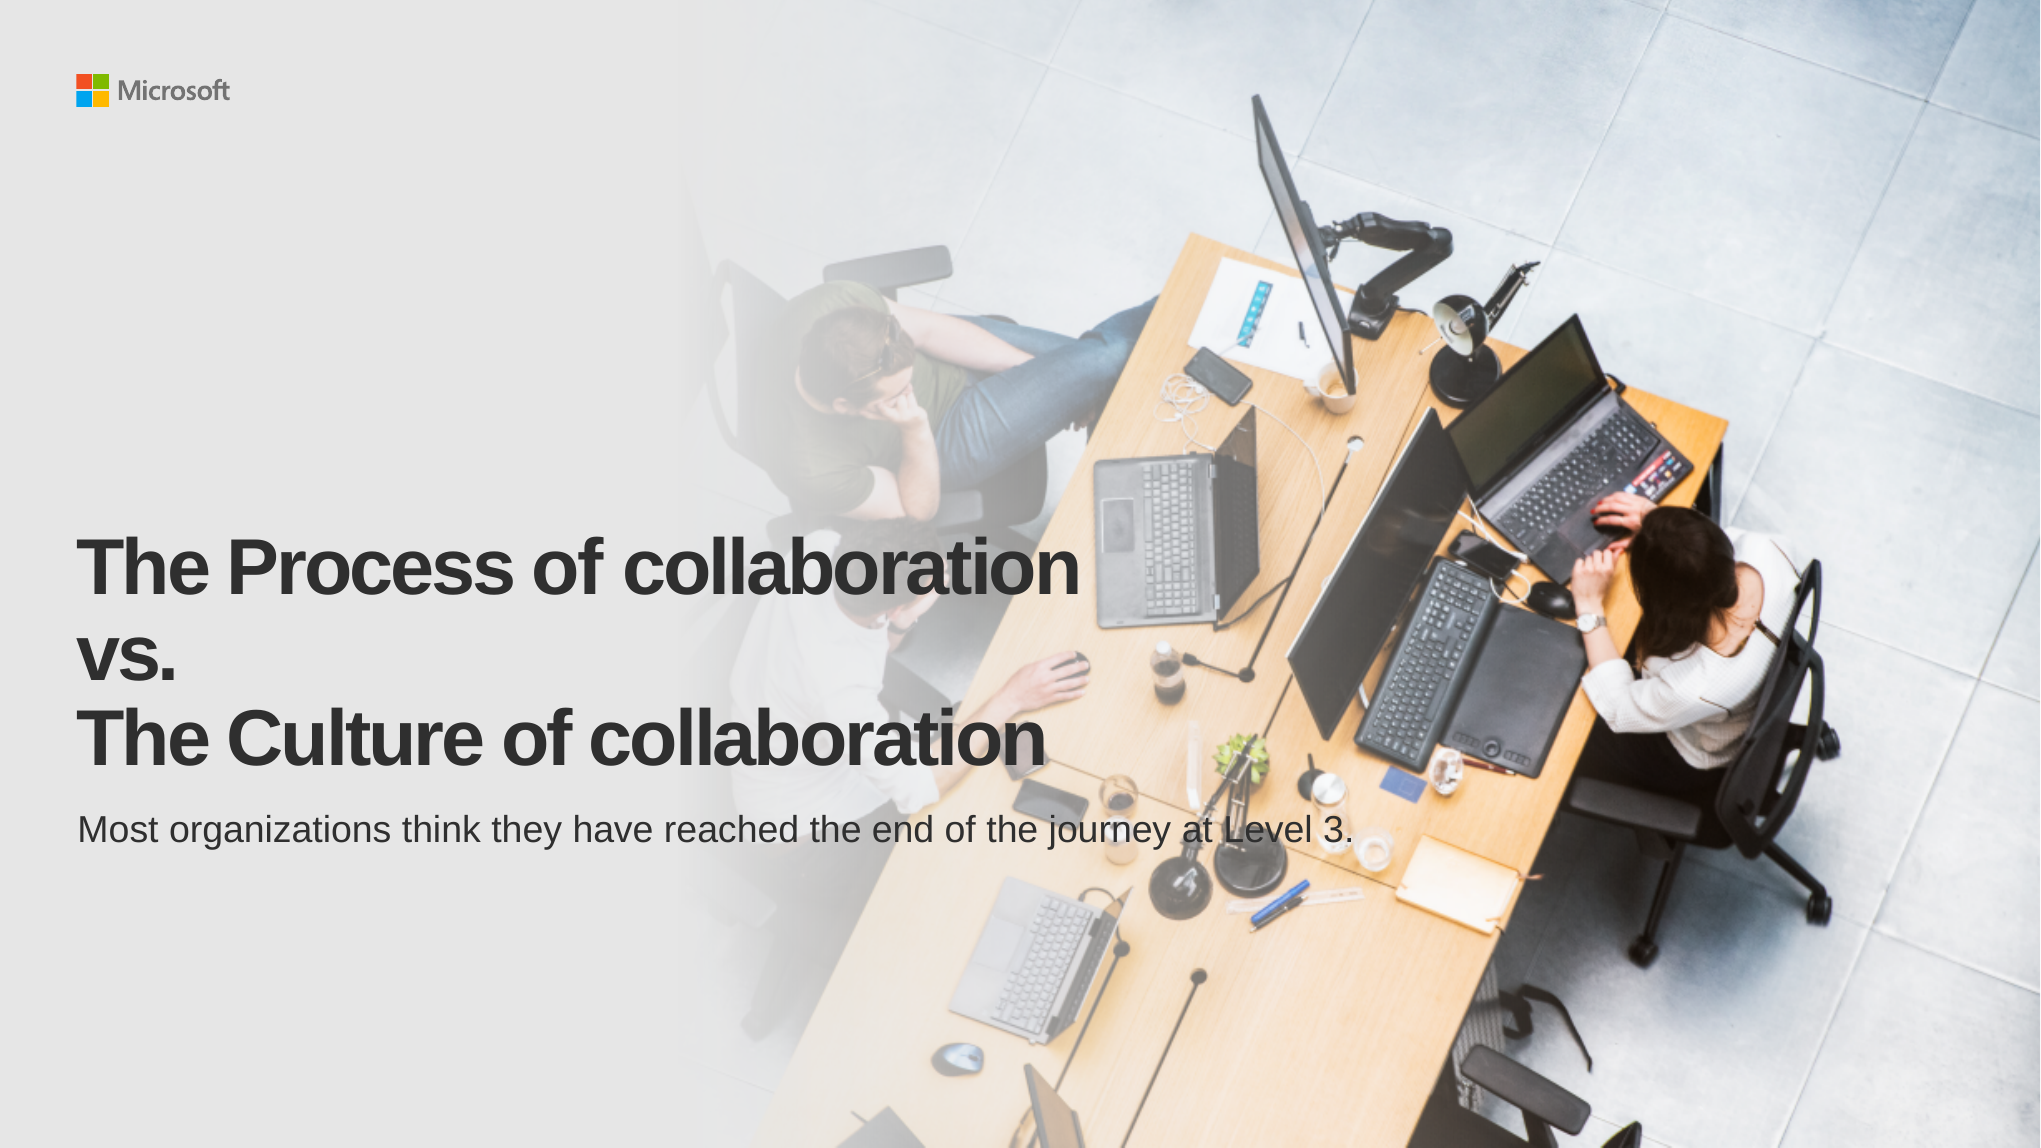

# The Process of collaboration vs. The Culture of collaboration
Most organizations think they have reached the end of the journey at Level 3.